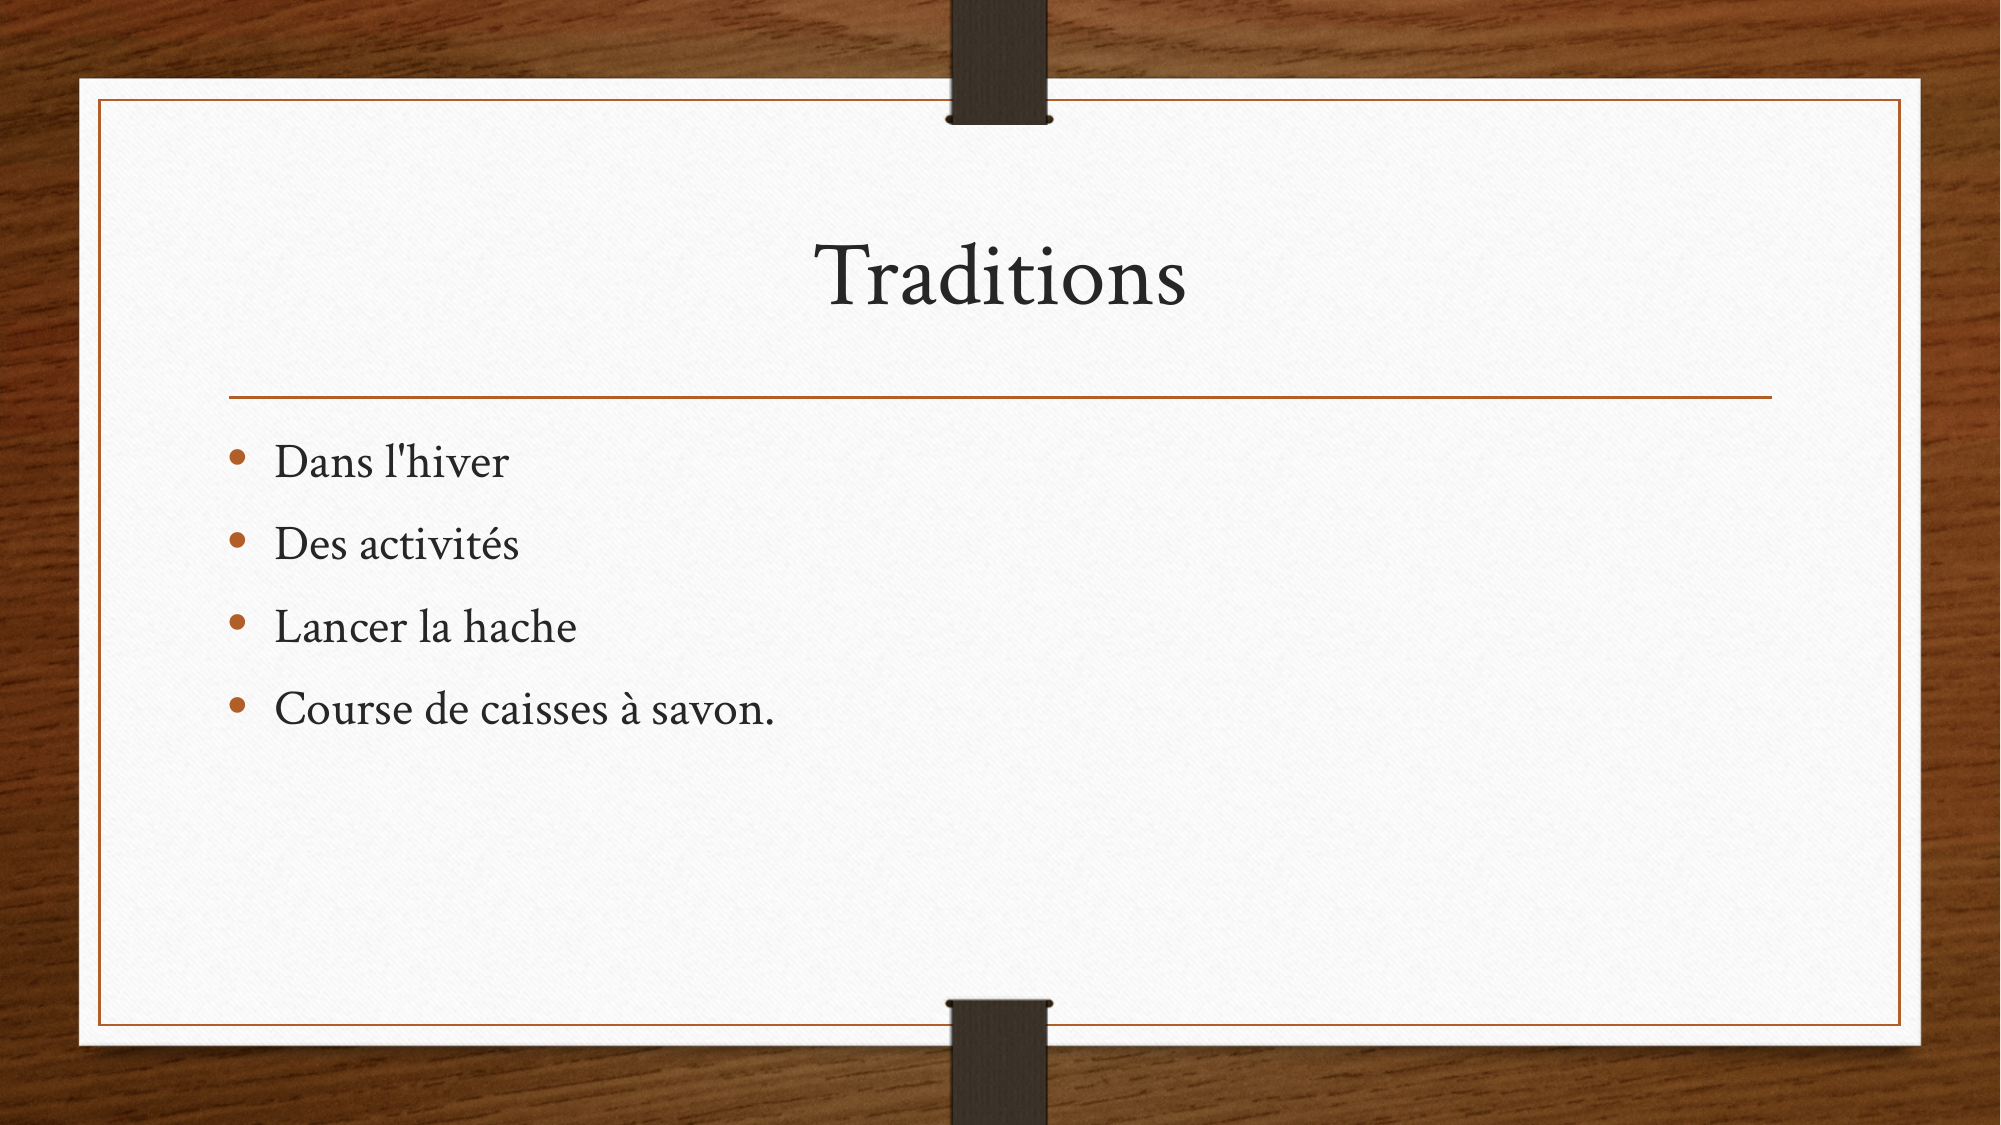

# Traditions
Dans l'hiver
Des activités
Lancer la hache
Course de caisses à savon.